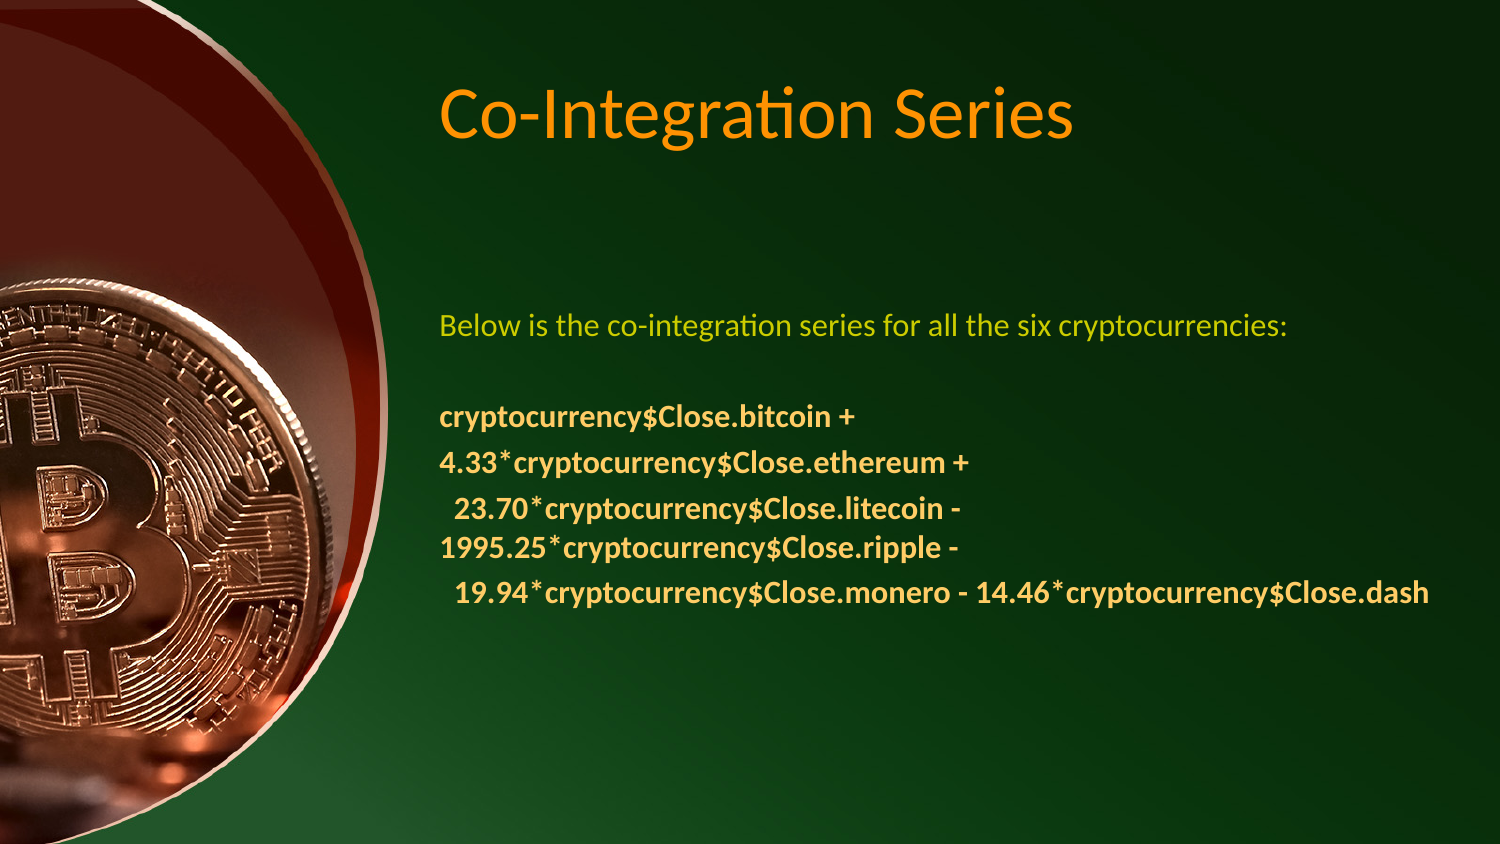

# Co-Integration Series
Below is the co-integration series for all the six cryptocurrencies:

cryptocurrency$Close.bitcoin +
4.33*cryptocurrency$Close.ethereum +
  23.70*cryptocurrency$Close.litecoin - 1995.25*cryptocurrency$Close.ripple -
  19.94*cryptocurrency$Close.monero - 14.46*cryptocurrency$Close.dash